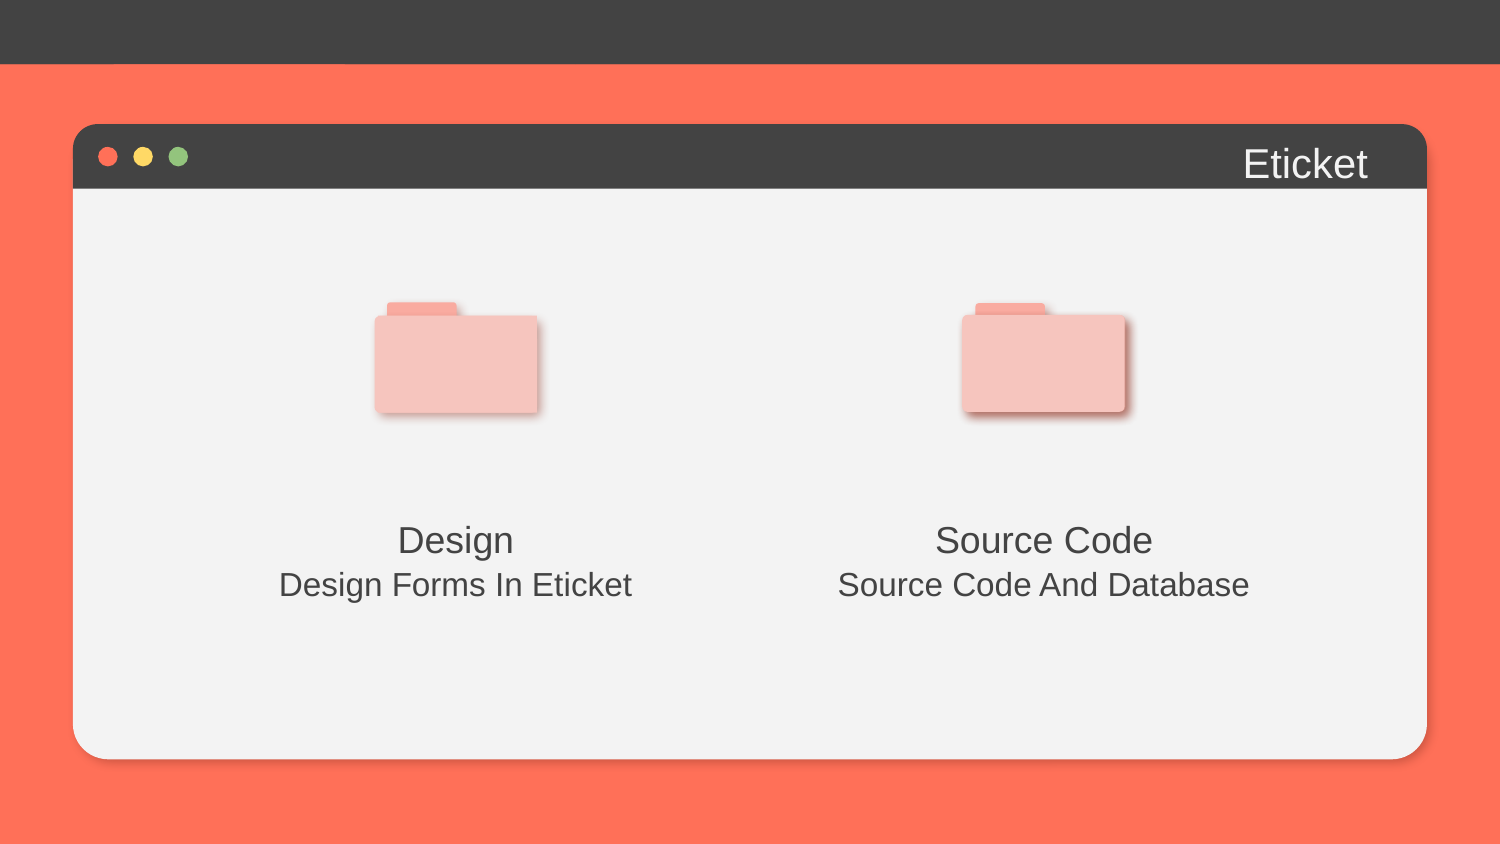

# Eticket

Design
Source Code
Design Forms In Eticket
Source Code And Database